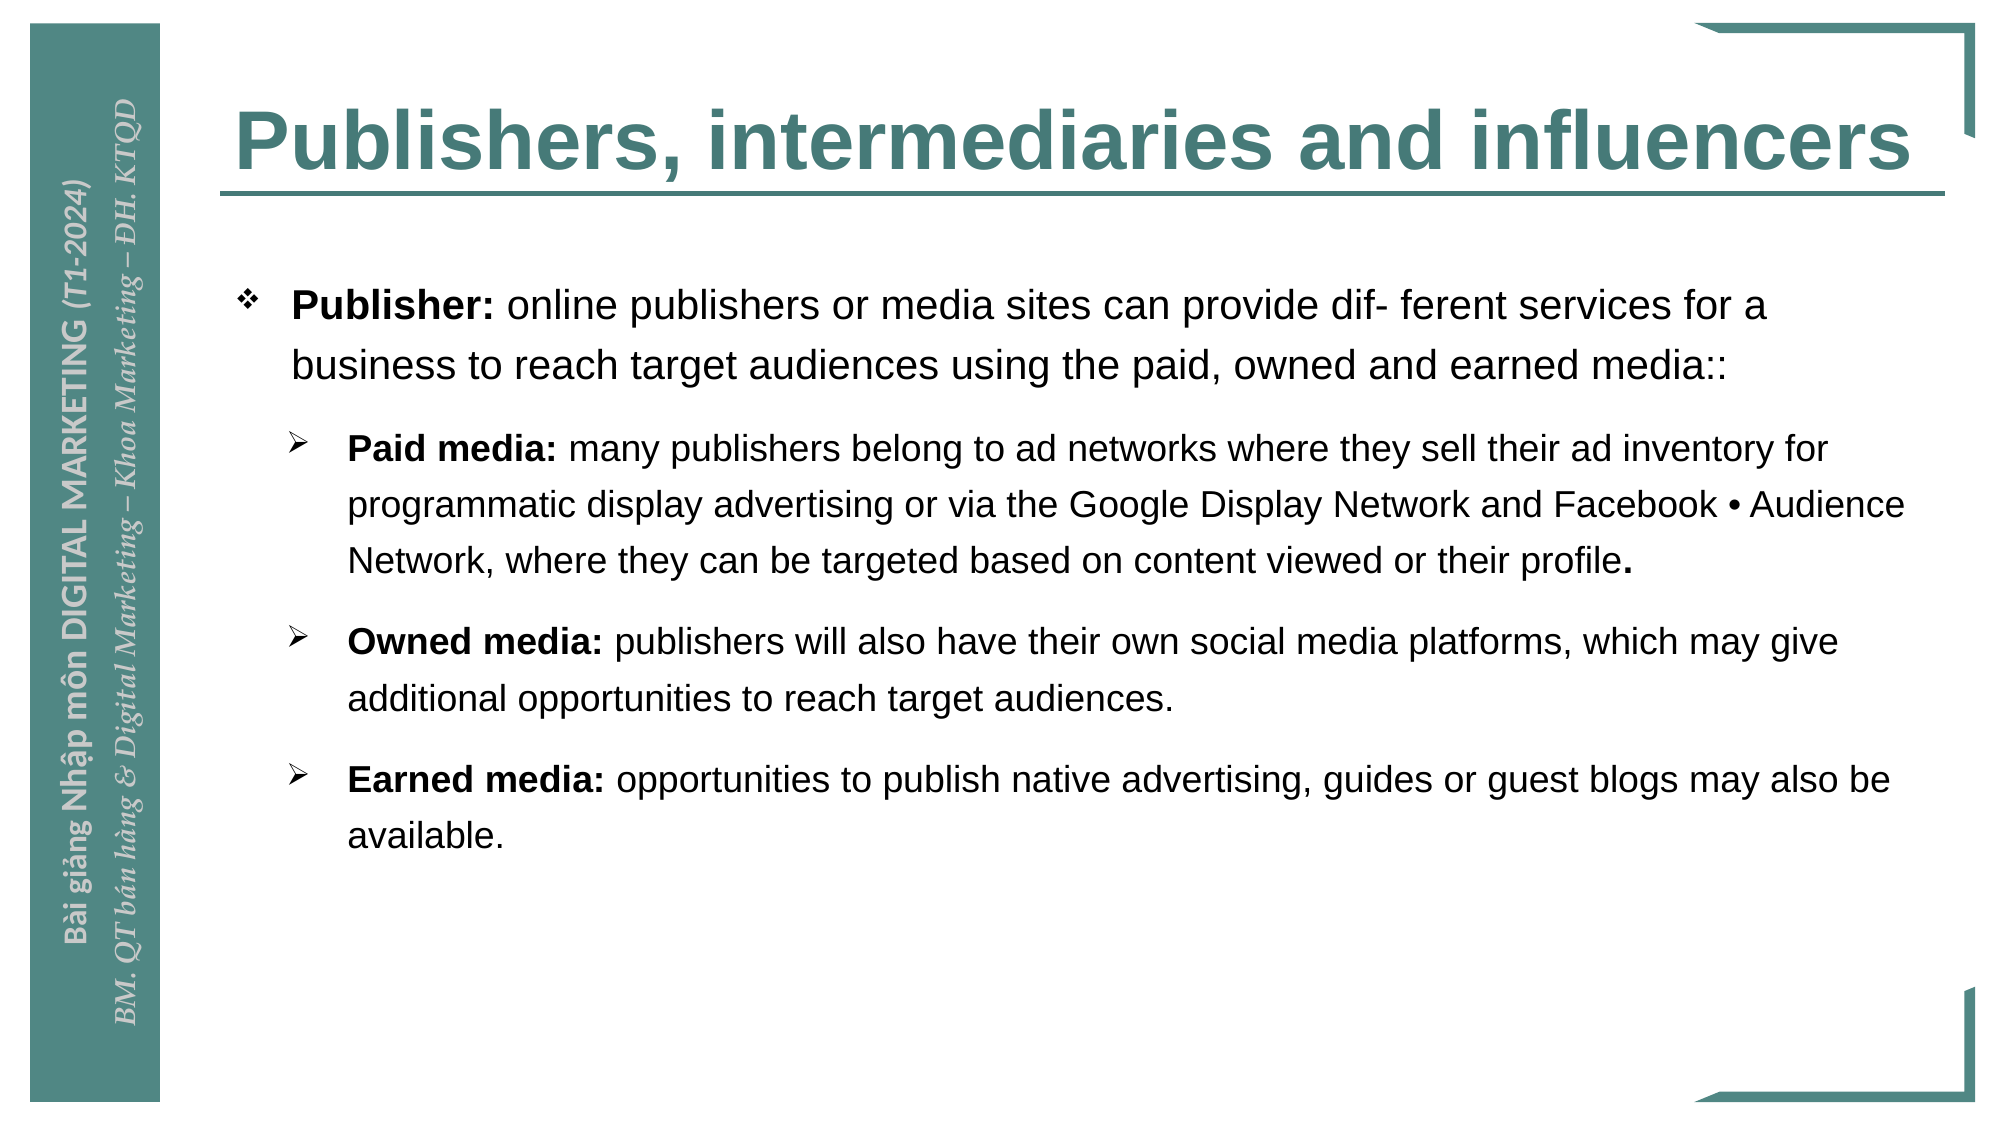

# Publishers, intermediaries and influencers
Publisher: online publishers or media sites can provide dif- ferent services for a business to reach target audiences using the paid, owned and earned media::
Paid media: many publishers belong to ad networks where they sell their ad inventory for programmatic display advertising or via the Google Display Network and Facebook • Audience Network, where they can be targeted based on content viewed or their profile.
Owned media: publishers will also have their own social media platforms, which may give additional opportunities to reach target audiences.
Earned media: opportunities to publish native advertising, guides or guest blogs may also be available.